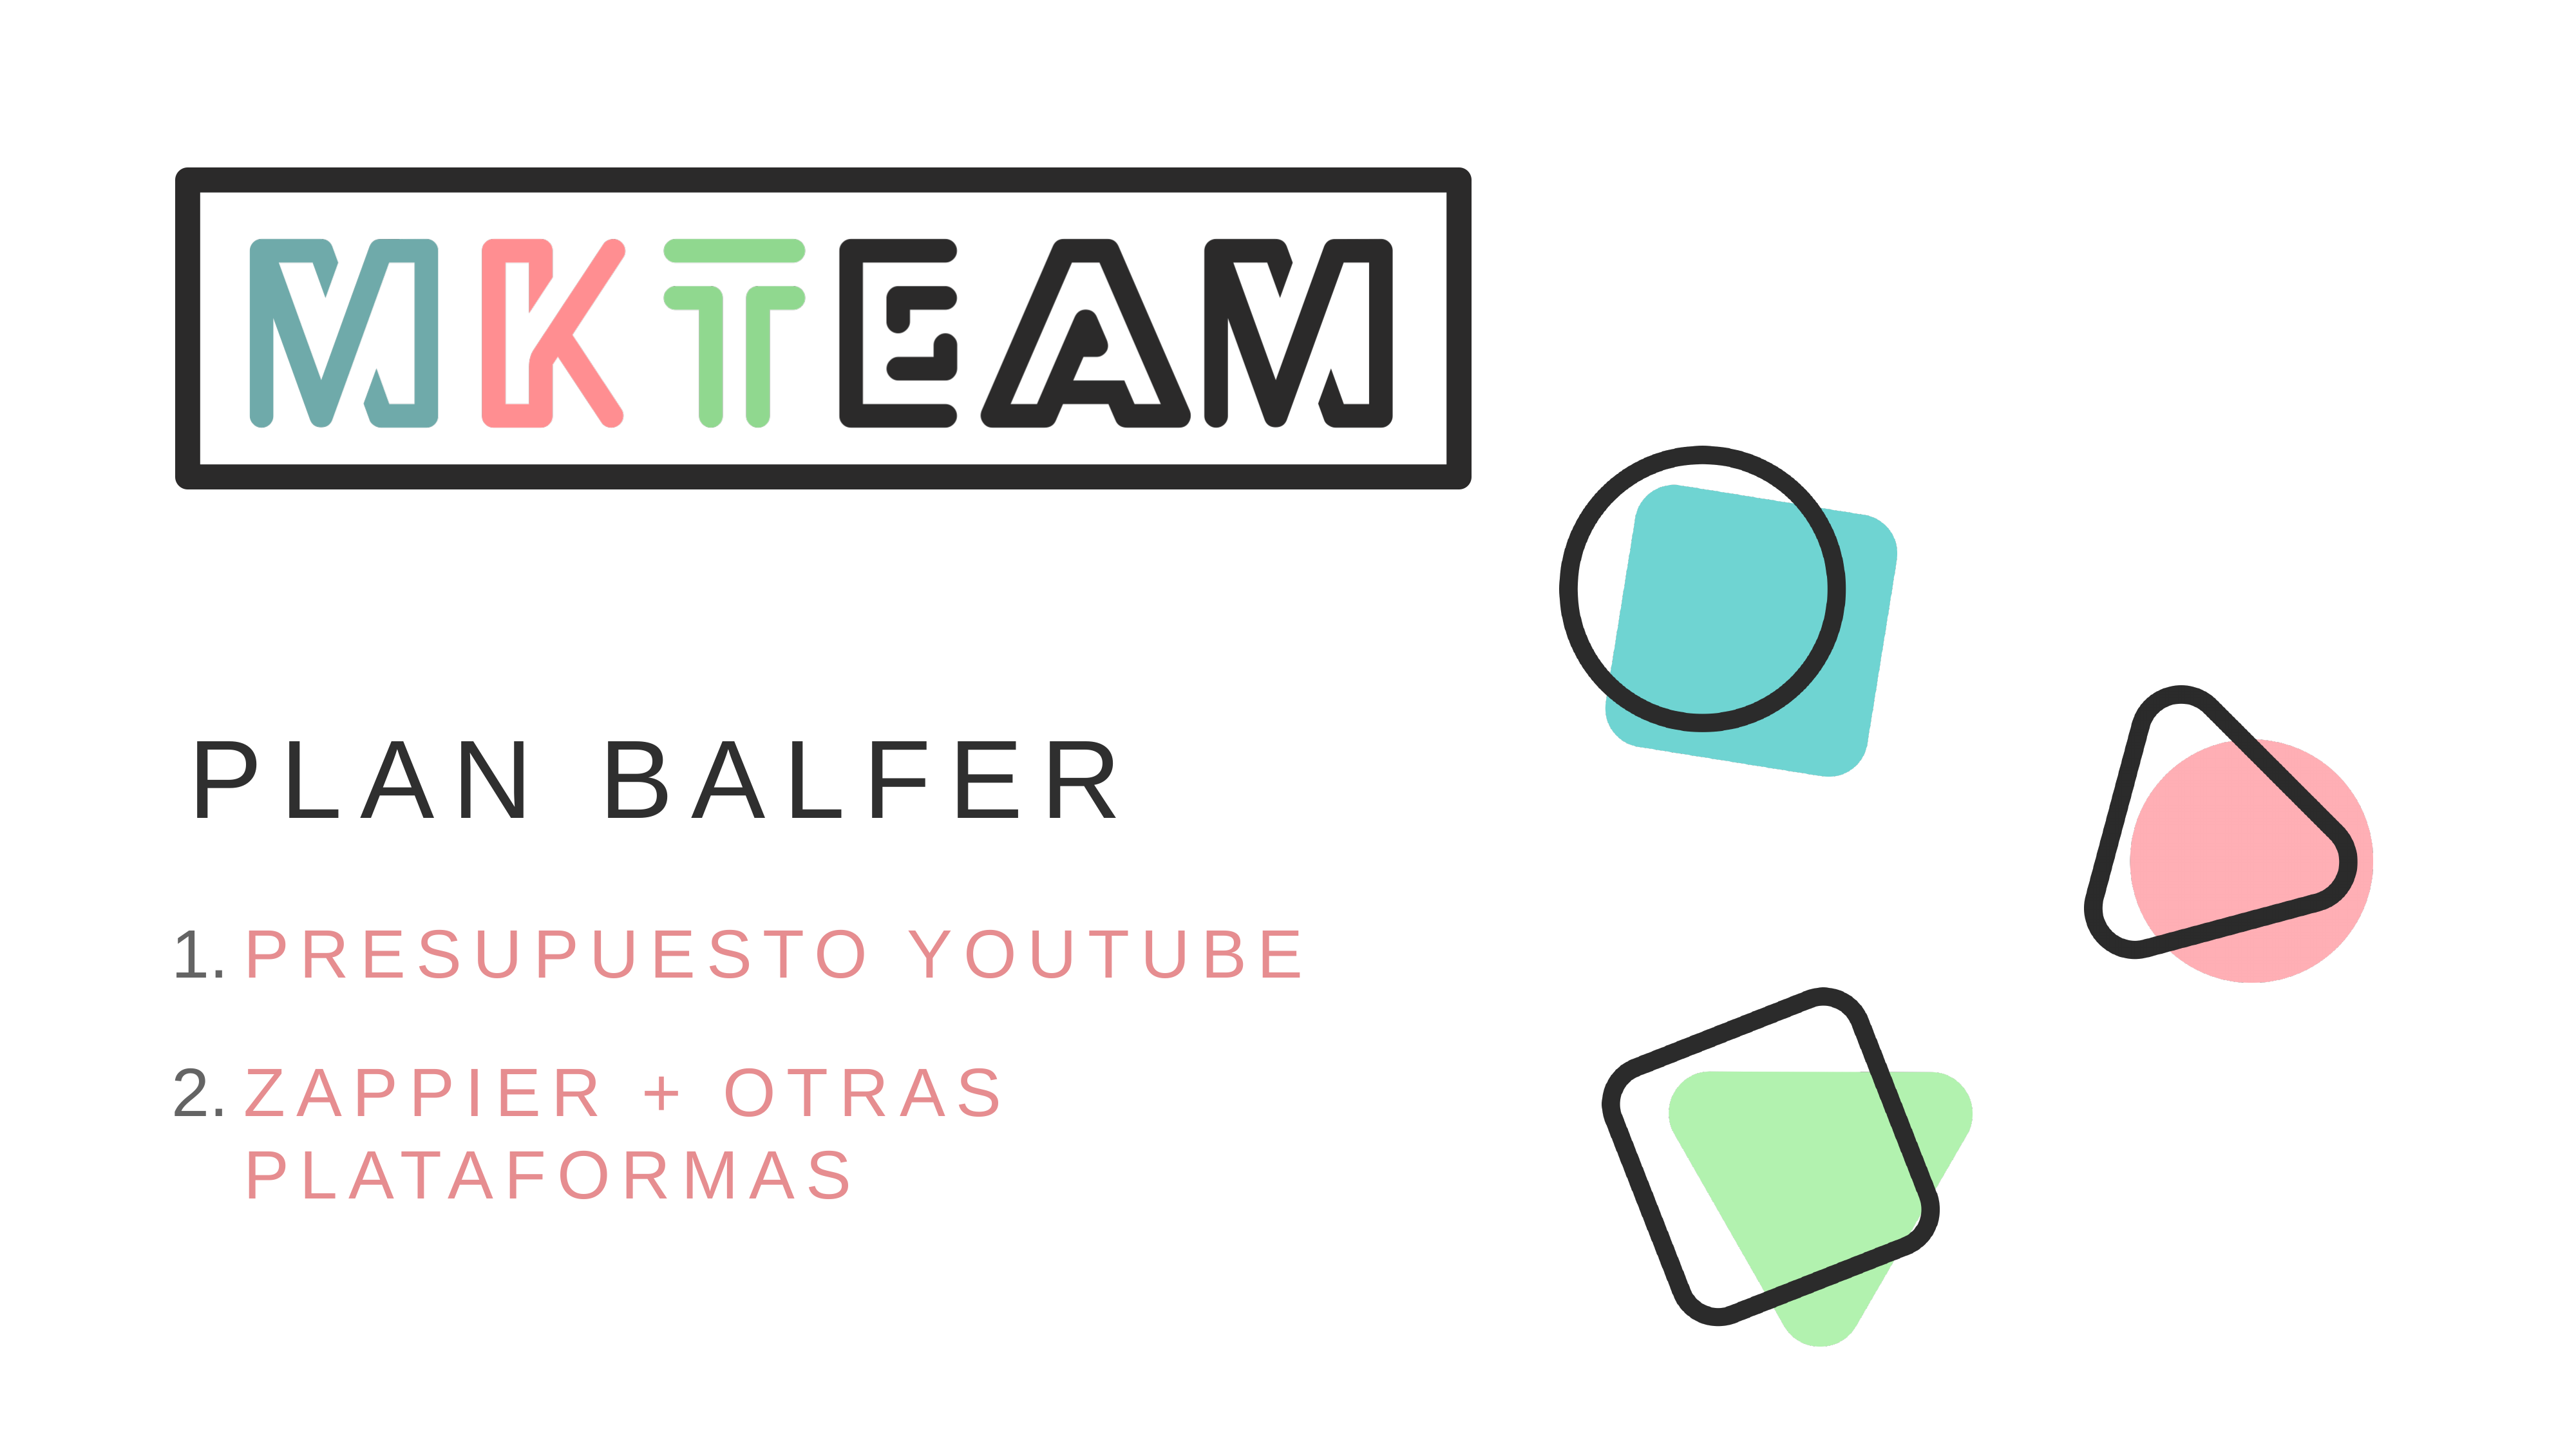

# Plan Balfer
Presupuesto Youtube
Zappier + Otras Plataformas